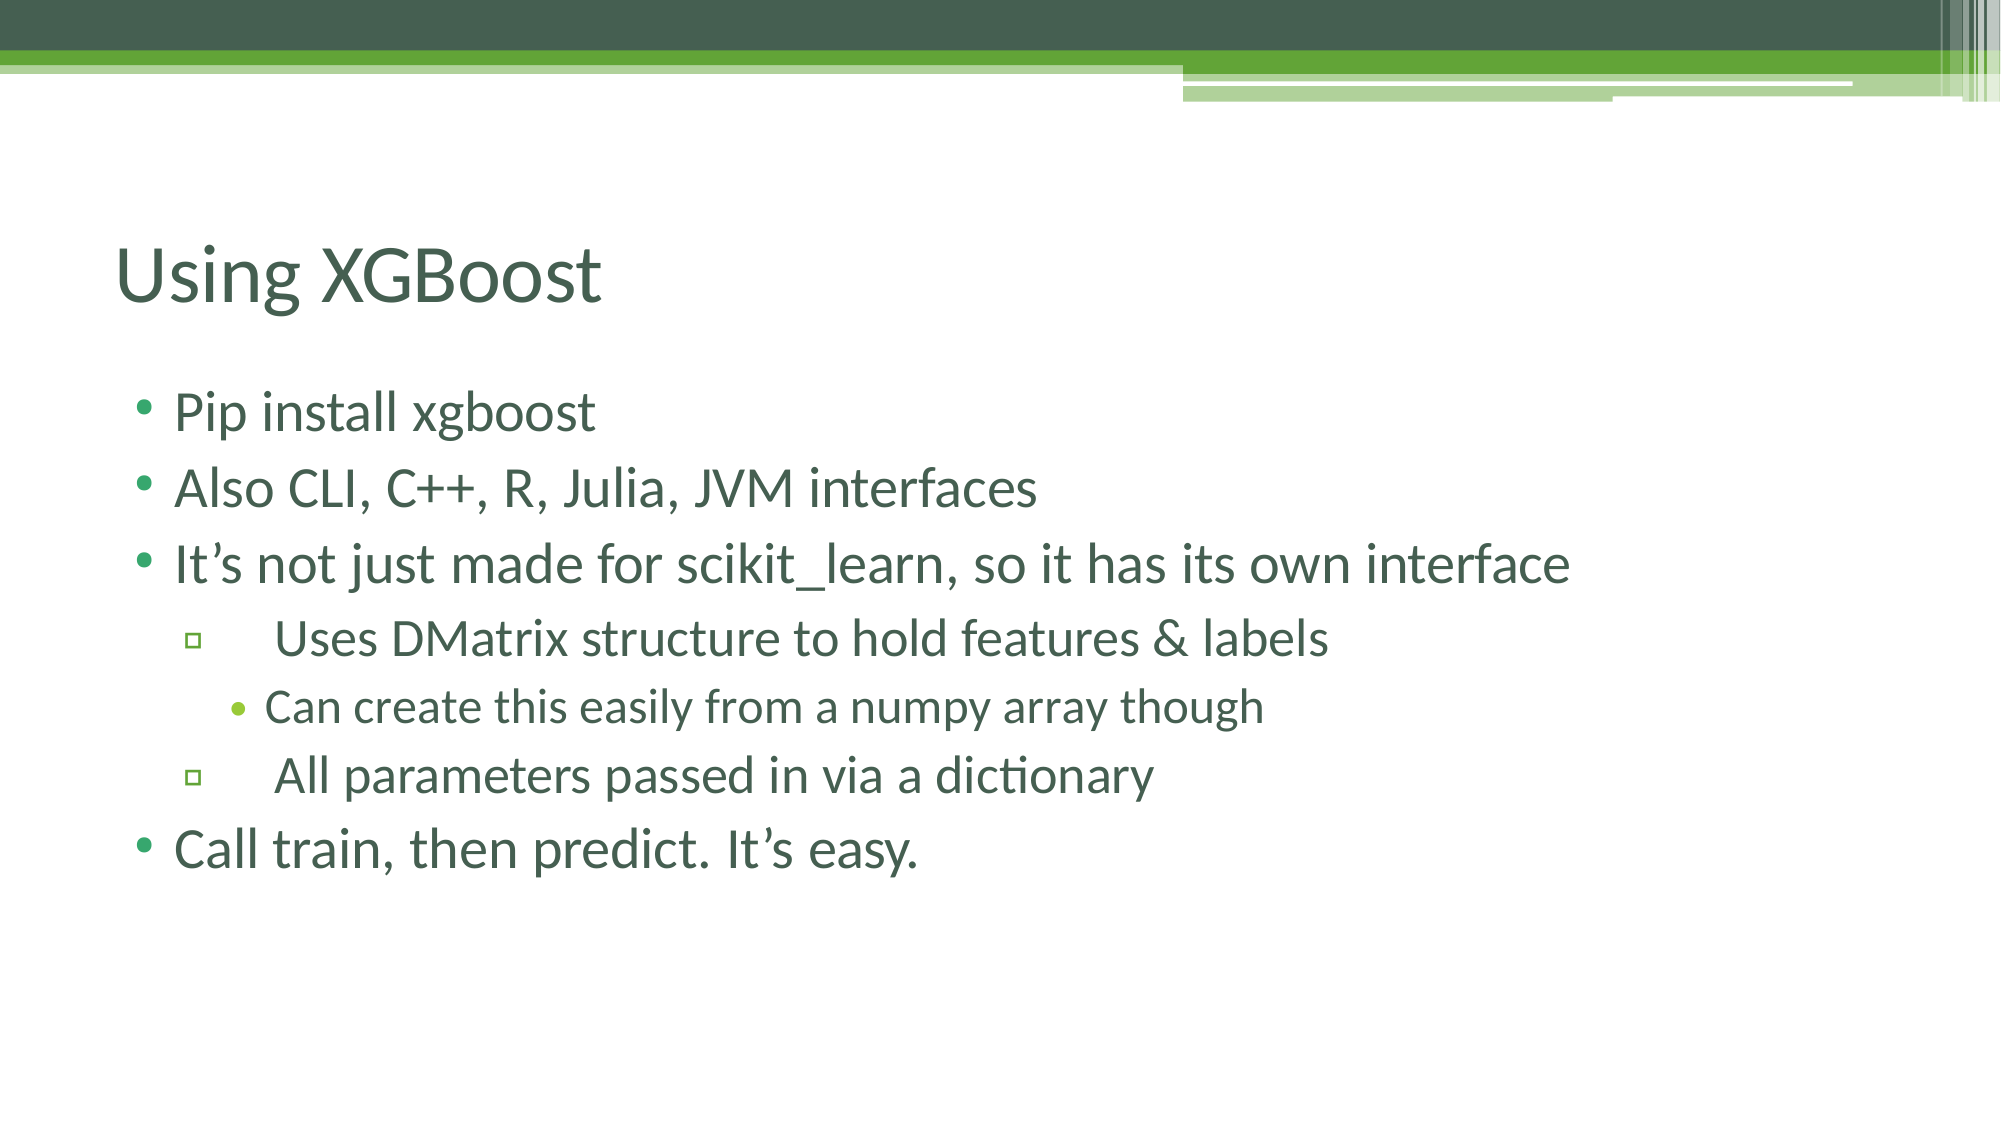

# Using XGBoost
Pip install xgboost
Also CLI, C++, R, Julia, JVM interfaces
It’s not just made for scikit_learn, so it has its own interface
▫	Uses DMatrix structure to hold features & labels
🞄 Can create this easily from a numpy array though
▫	All parameters passed in via a dictionary
Call train, then predict. It’s easy.